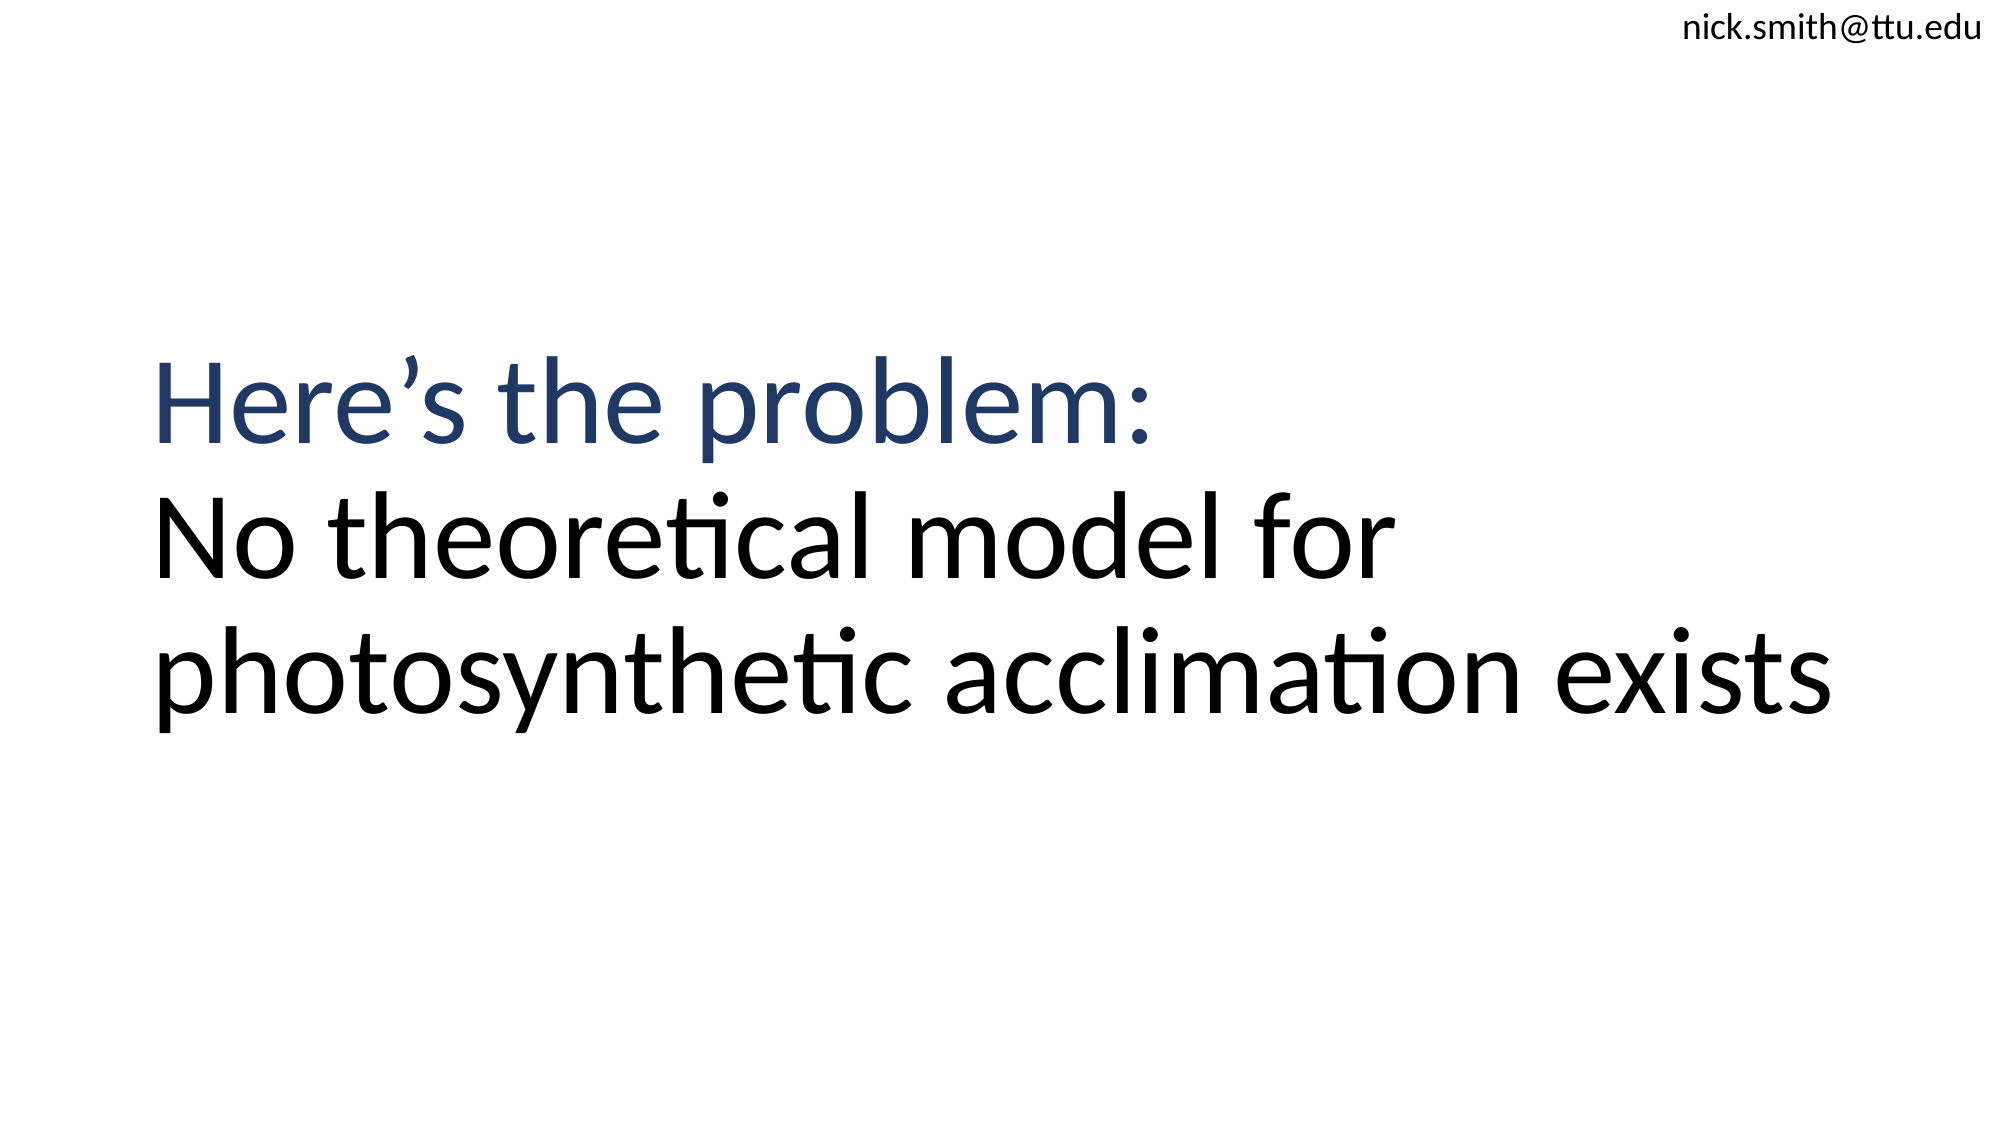

nick.smith@ttu.edu
# Here’s the problem: No theoretical model for photosynthetic acclimation exists